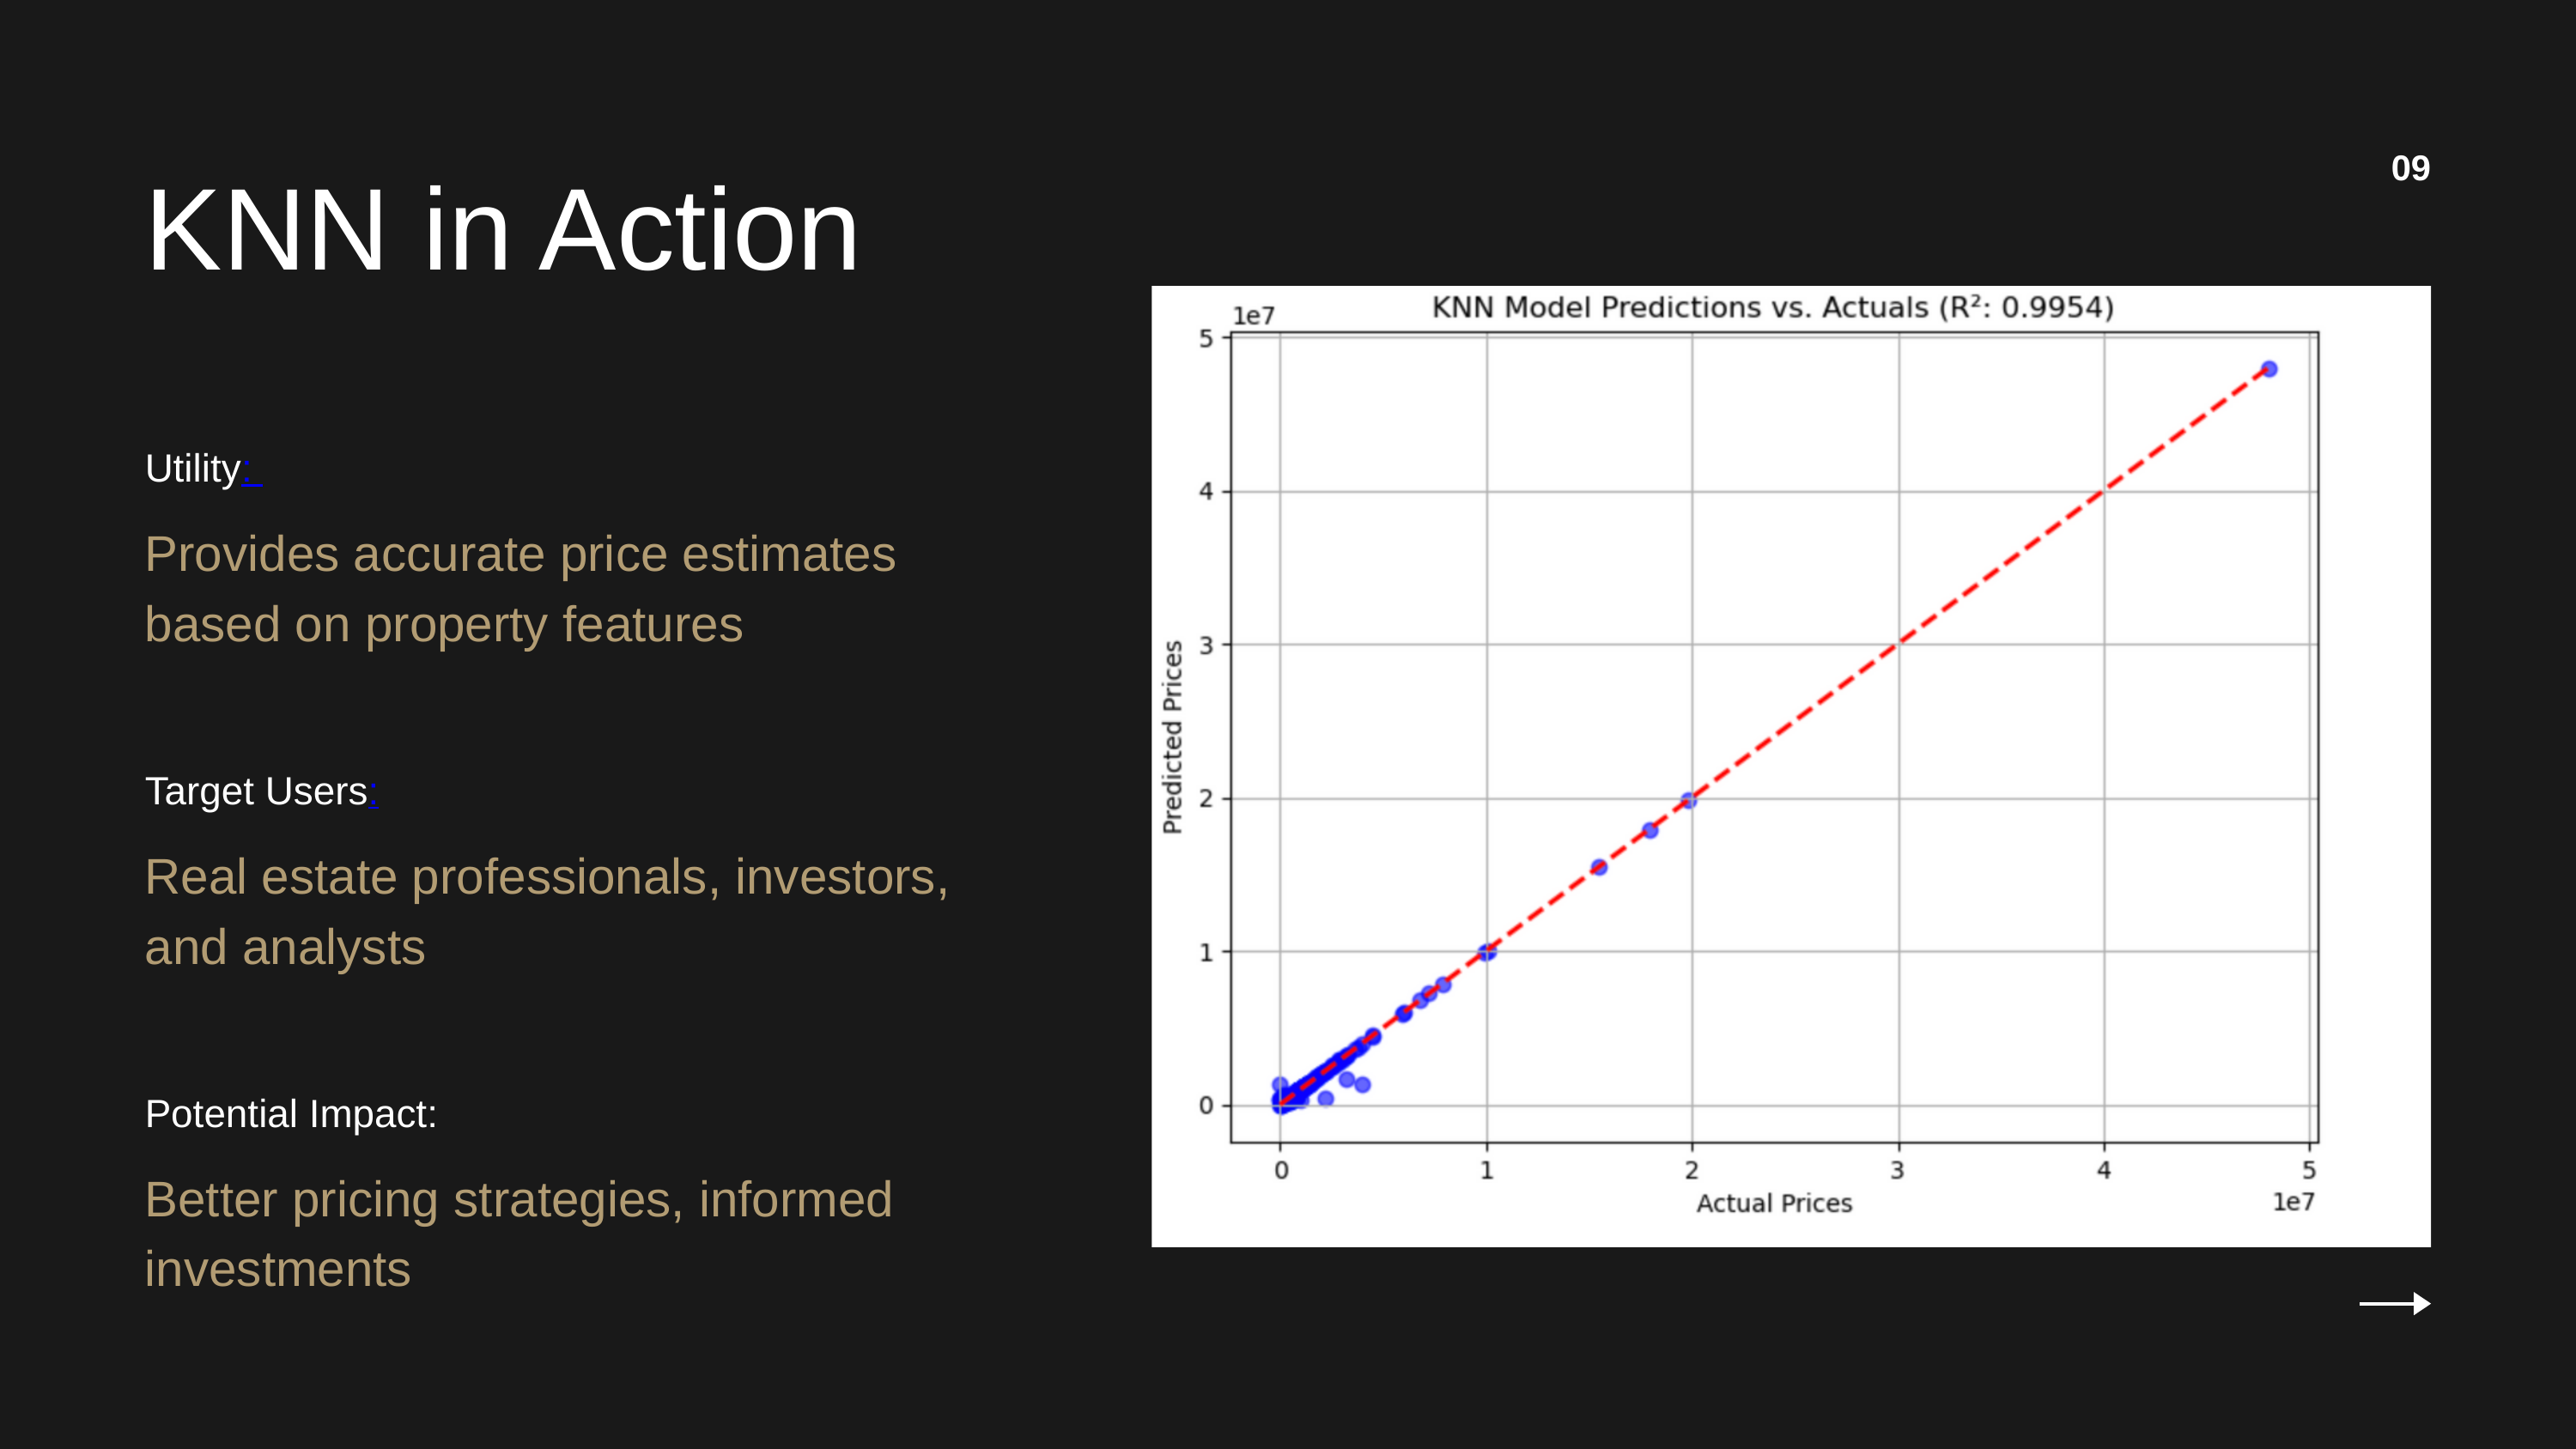

KNN in Action
09

Utility:
Provides accurate price estimates based on property features
Target Users:
Real estate professionals, investors, and analysts
Potential Impact:
Better pricing strategies, informed investments